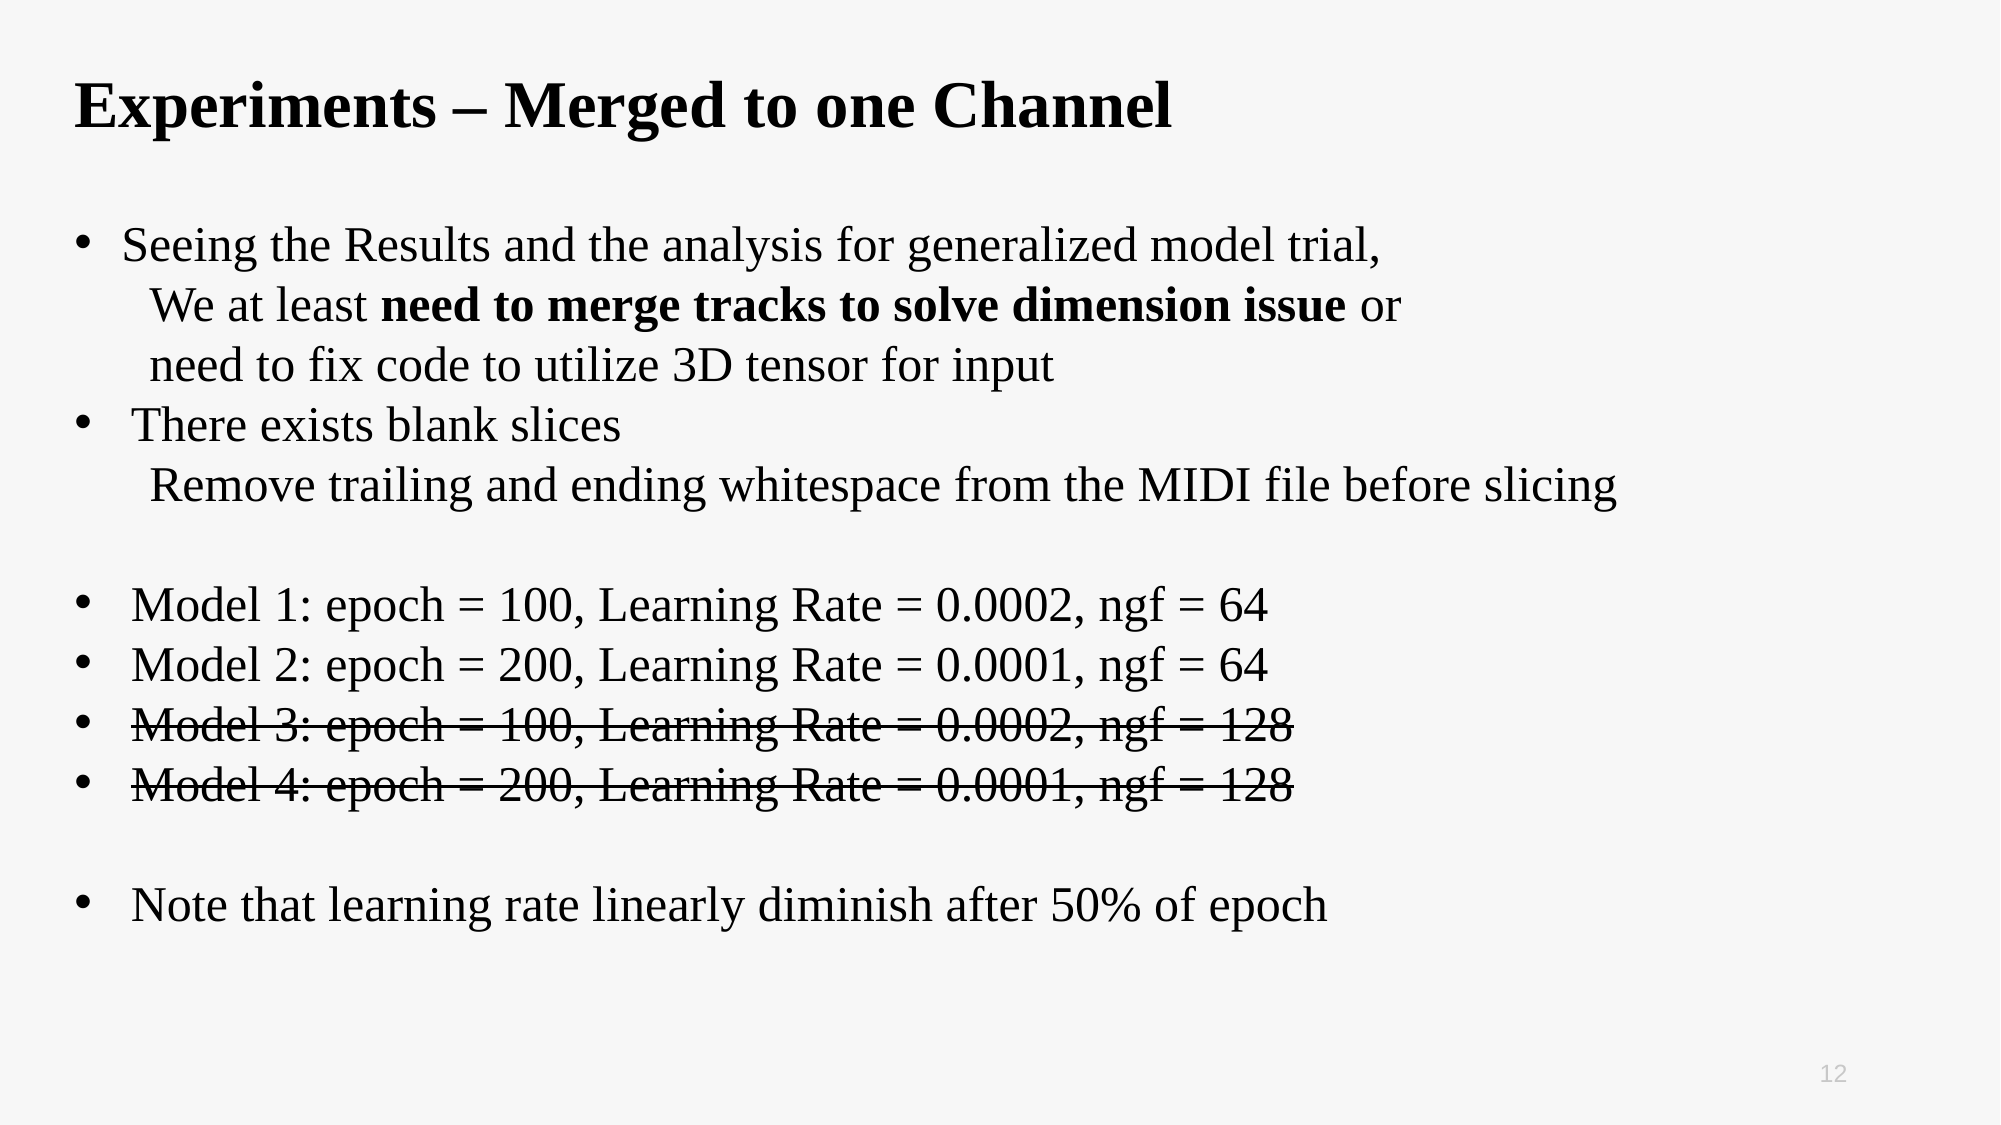

Experiments – Merged to one Channel
Seeing the Results and the analysis for generalized model trial,
We at least need to merge tracks to solve dimension issue or
need to fix code to utilize 3D tensor for input
There exists blank slices
Remove trailing and ending whitespace from the MIDI file before slicing
Model 1: epoch = 100, Learning Rate = 0.0002, ngf = 64
Model 2: epoch = 200, Learning Rate = 0.0001, ngf = 64
Model 3: epoch = 100, Learning Rate = 0.0002, ngf = 128
Model 4: epoch = 200, Learning Rate = 0.0001, ngf = 128
Note that learning rate linearly diminish after 50% of epoch
12